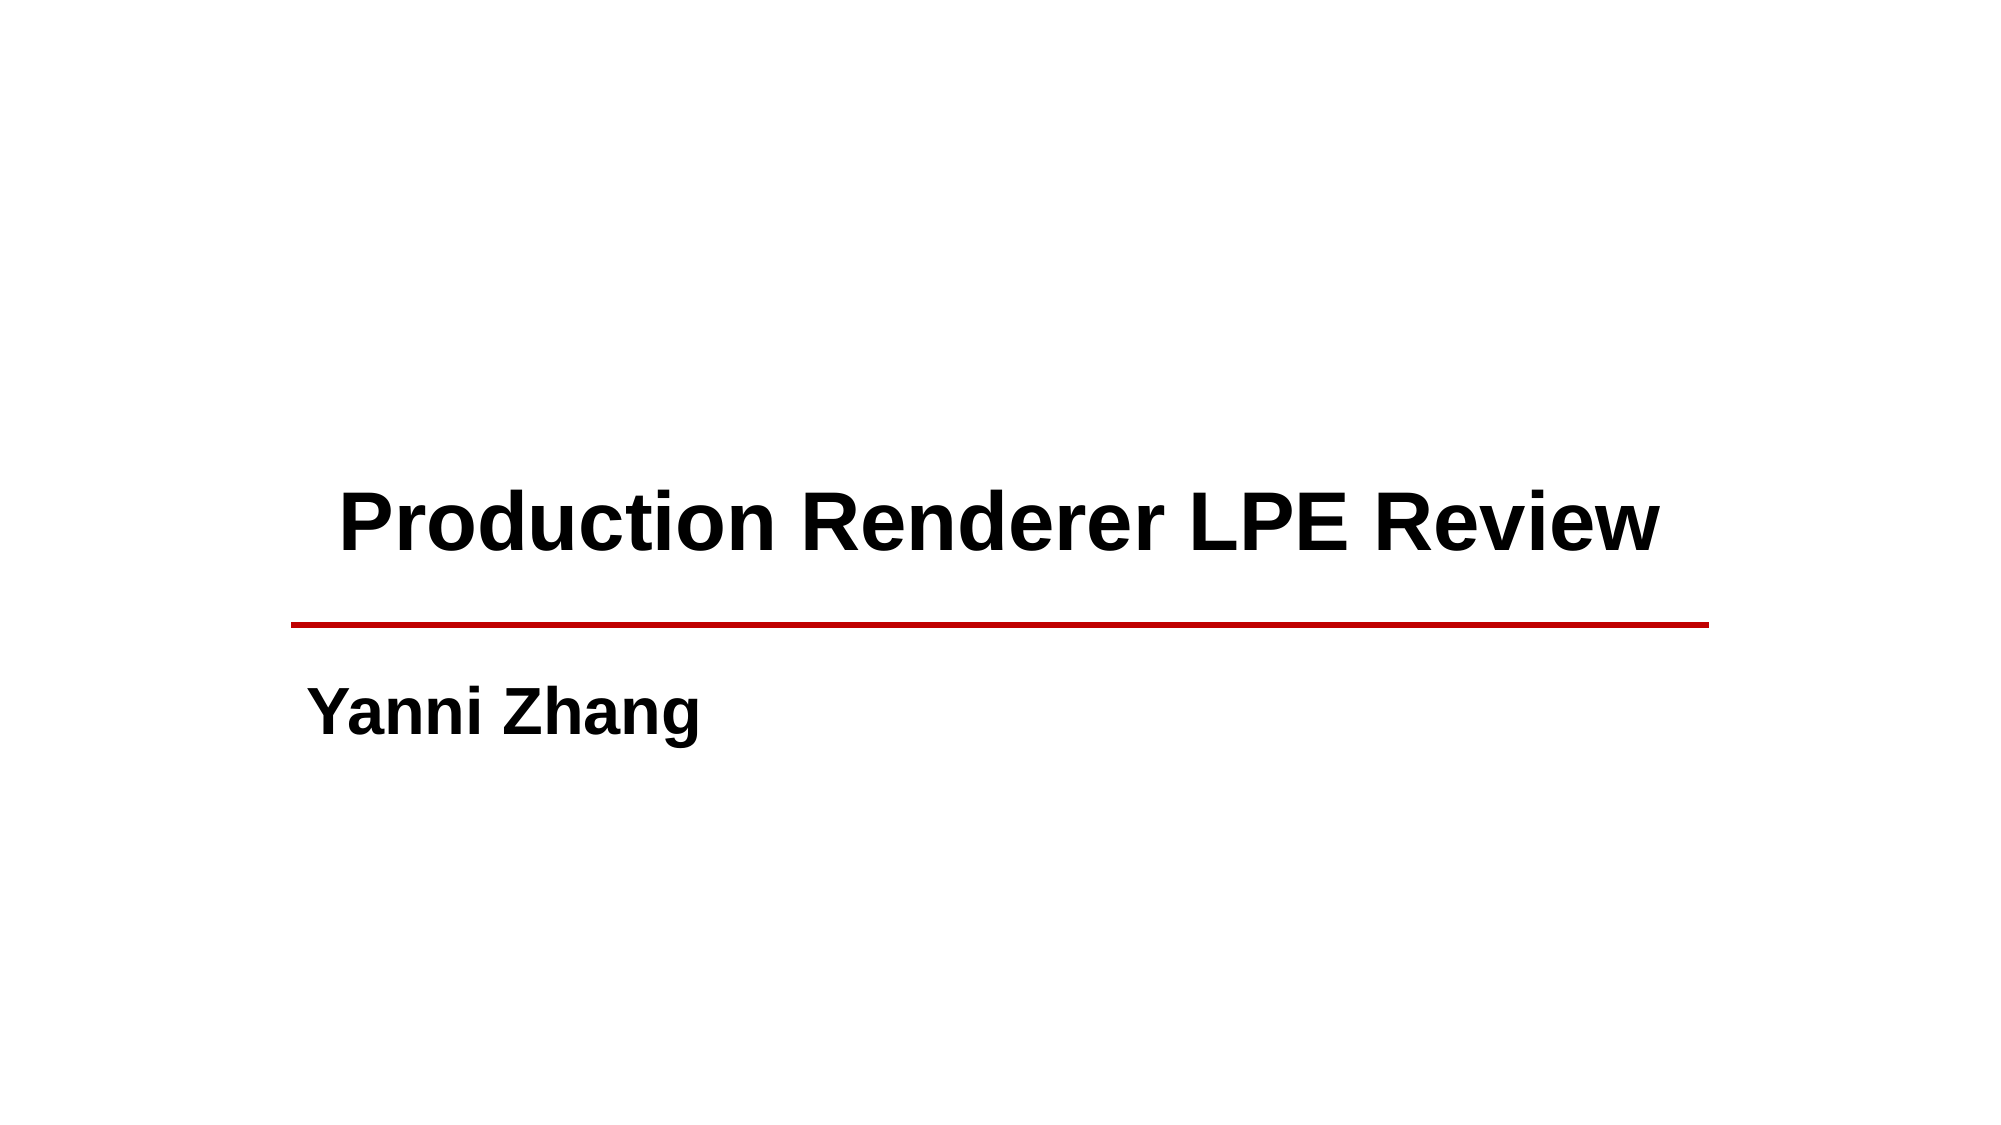

# Production Renderer LPE Review
Yanni Zhang